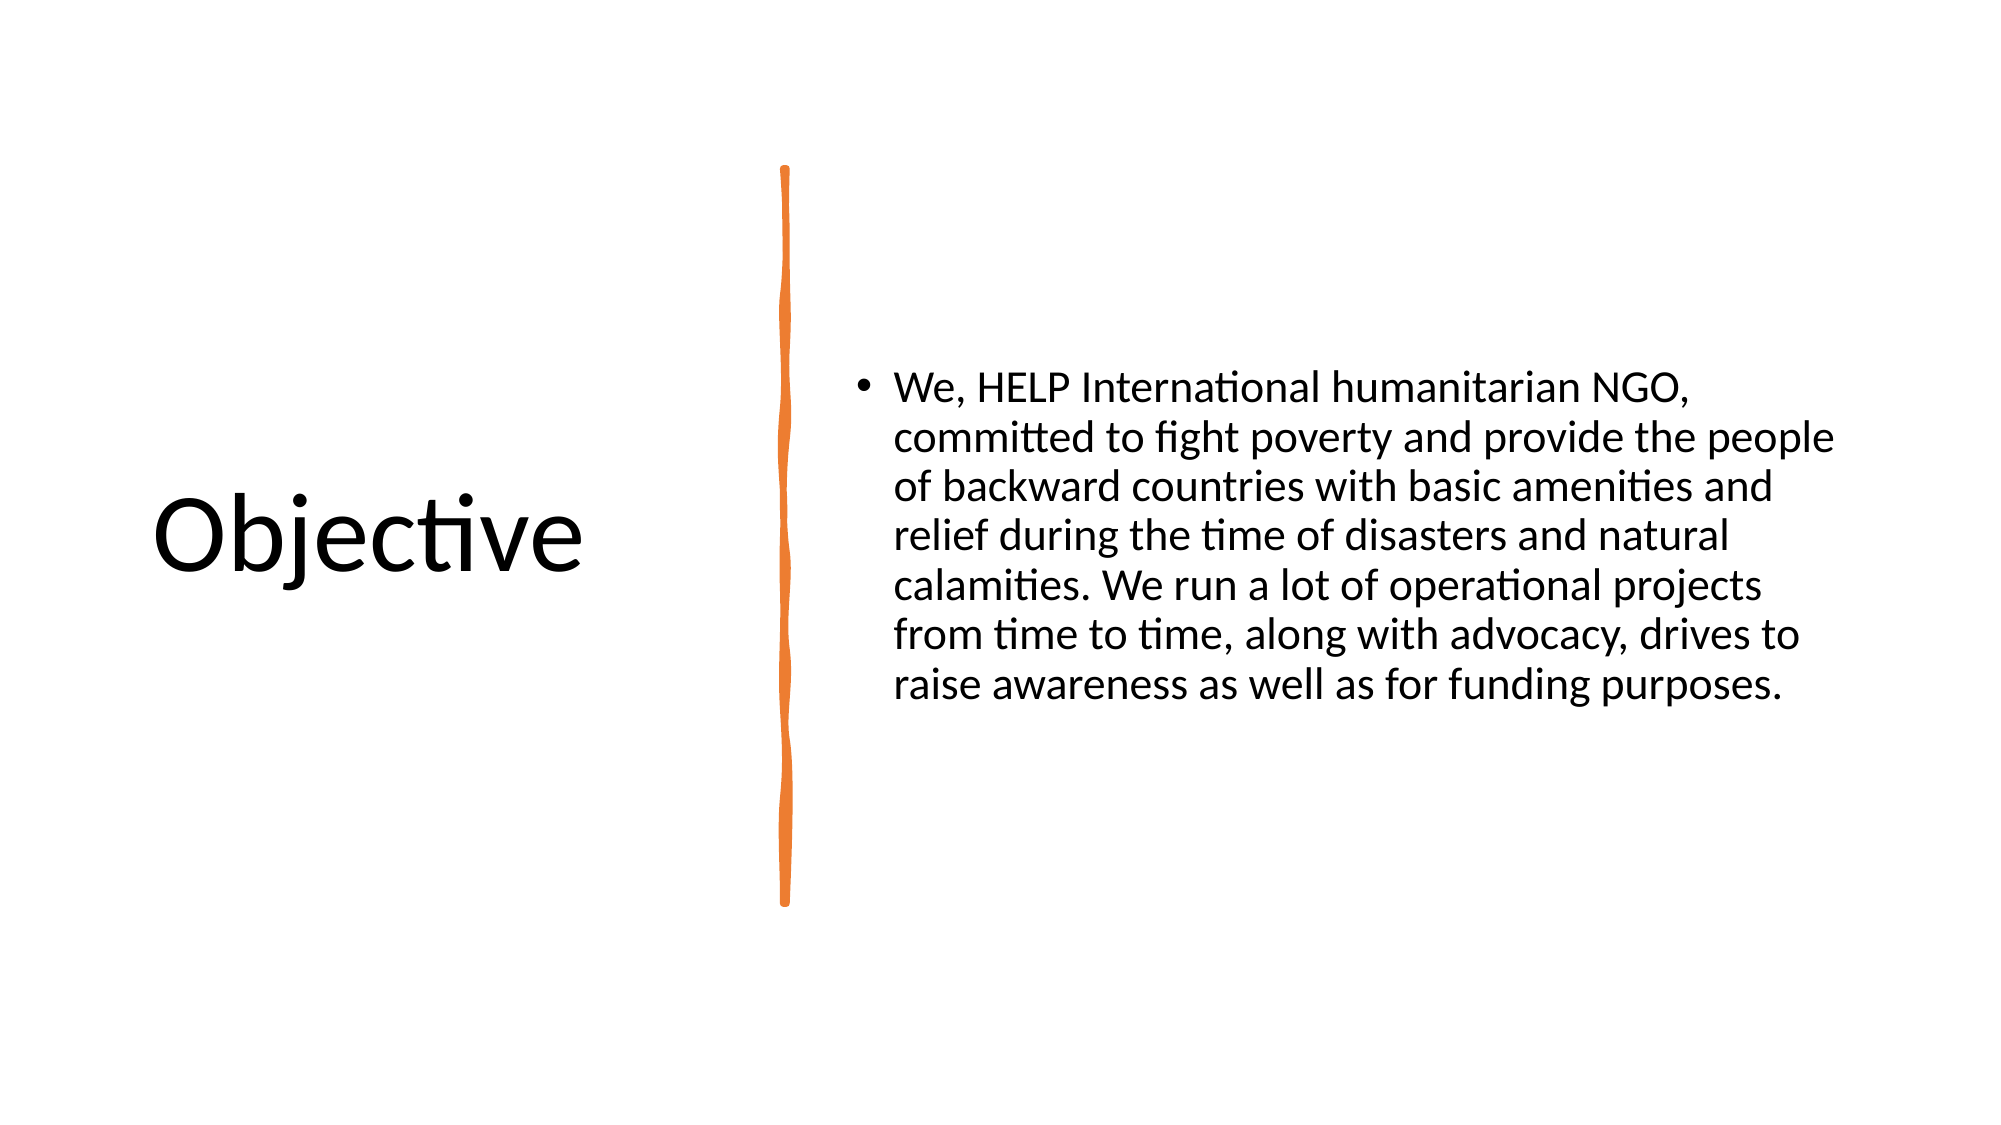

# Objective
We, HELP International humanitarian NGO, committed to fight poverty and provide the people of backward countries with basic amenities and relief during the time of disasters and natural calamities. We run a lot of operational projects from time to time, along with advocacy, drives to raise awareness as well as for funding purposes.